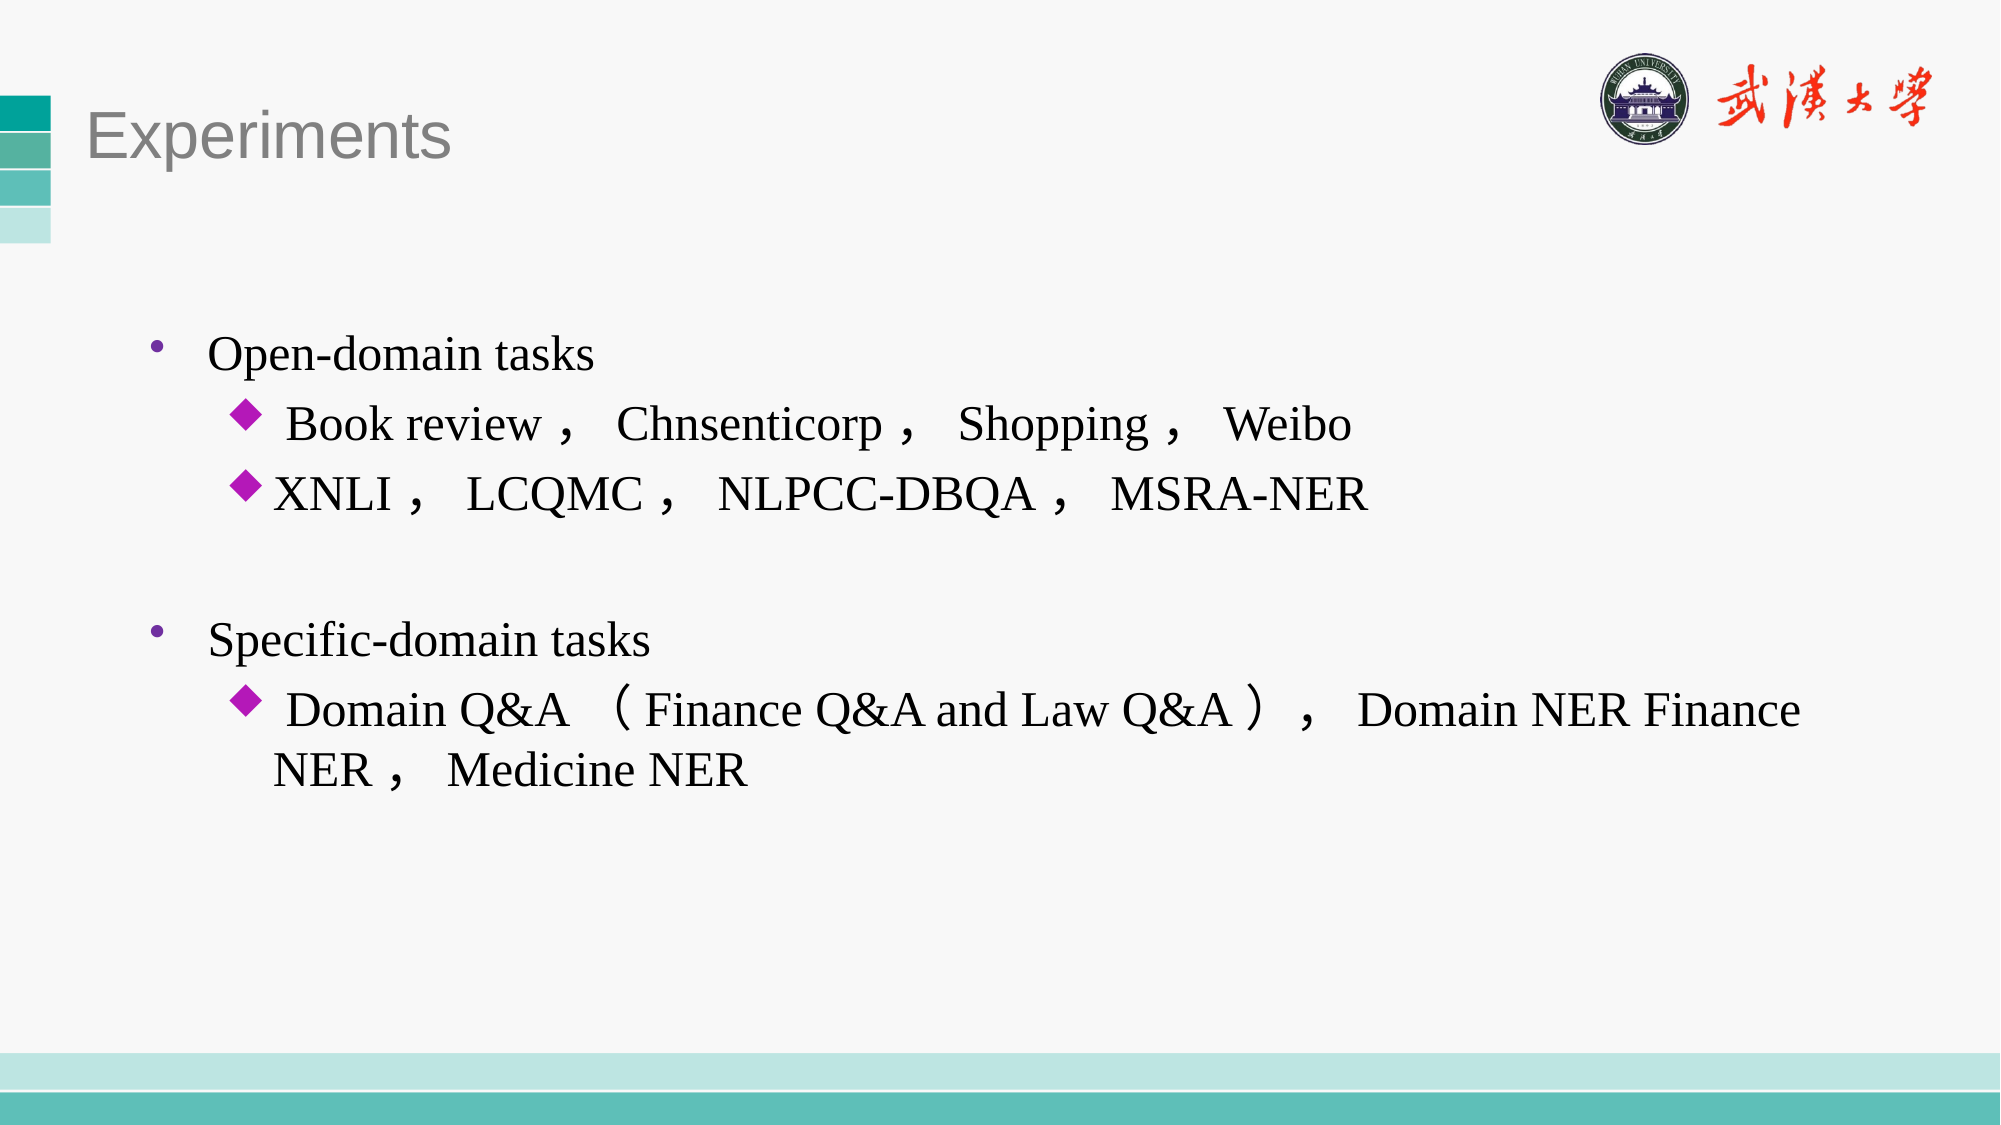

# Experiments

Open-domain tasks
 Book review，Chnsenticorp，Shopping，Weibo
XNLI，LCQMC，NLPCC-DBQA，MSRA-NER
Specific-domain tasks
 Domain Q&A（Finance Q&A and Law Q&A），Domain NER Finance NER，Medicine NER
28